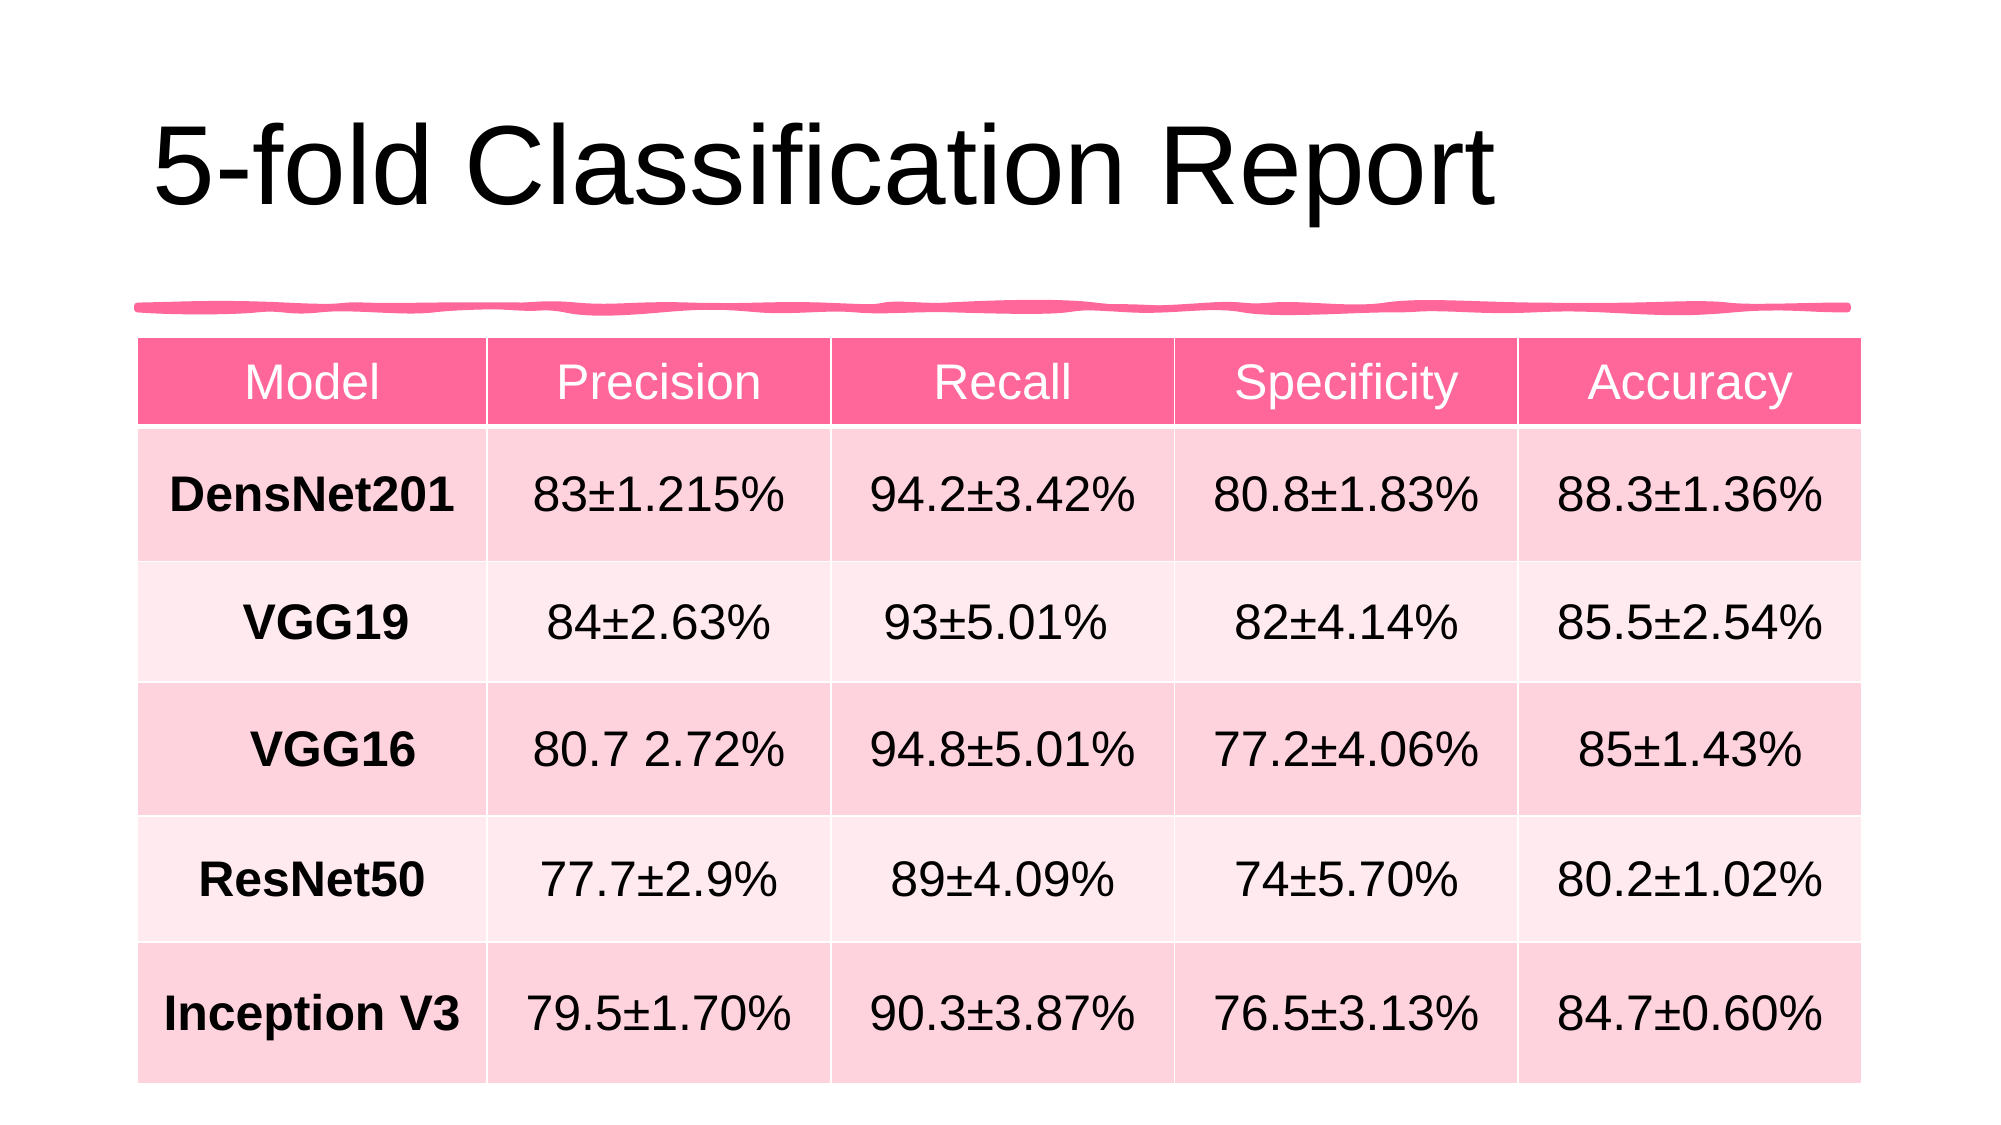

# 5-fold Classification Report

| Model | Precision | Recall | Specificity | Accuracy |
| --- | --- | --- | --- | --- |
| DensNet201 | 83±1.215% | 94.2±3.42% | 80.8±1.83% | 88.3±1.36% |
| VGG19 | 84±2.63% | 93±5.01% | 82±4.14% | 85.5±2.54% |
| VGG16 | 80.7 2.72% | 94.8±5.01% | 77.2±4.06% | 85±1.43% |
| ResNet50 | 77.7±2.9% | 89±4.09% | 74±5.70% | 80.2±1.02% |
| Inception V3 | 79.5±1.70% | 90.3±3.87% | 76.5±3.13% | 84.7±0.60% |